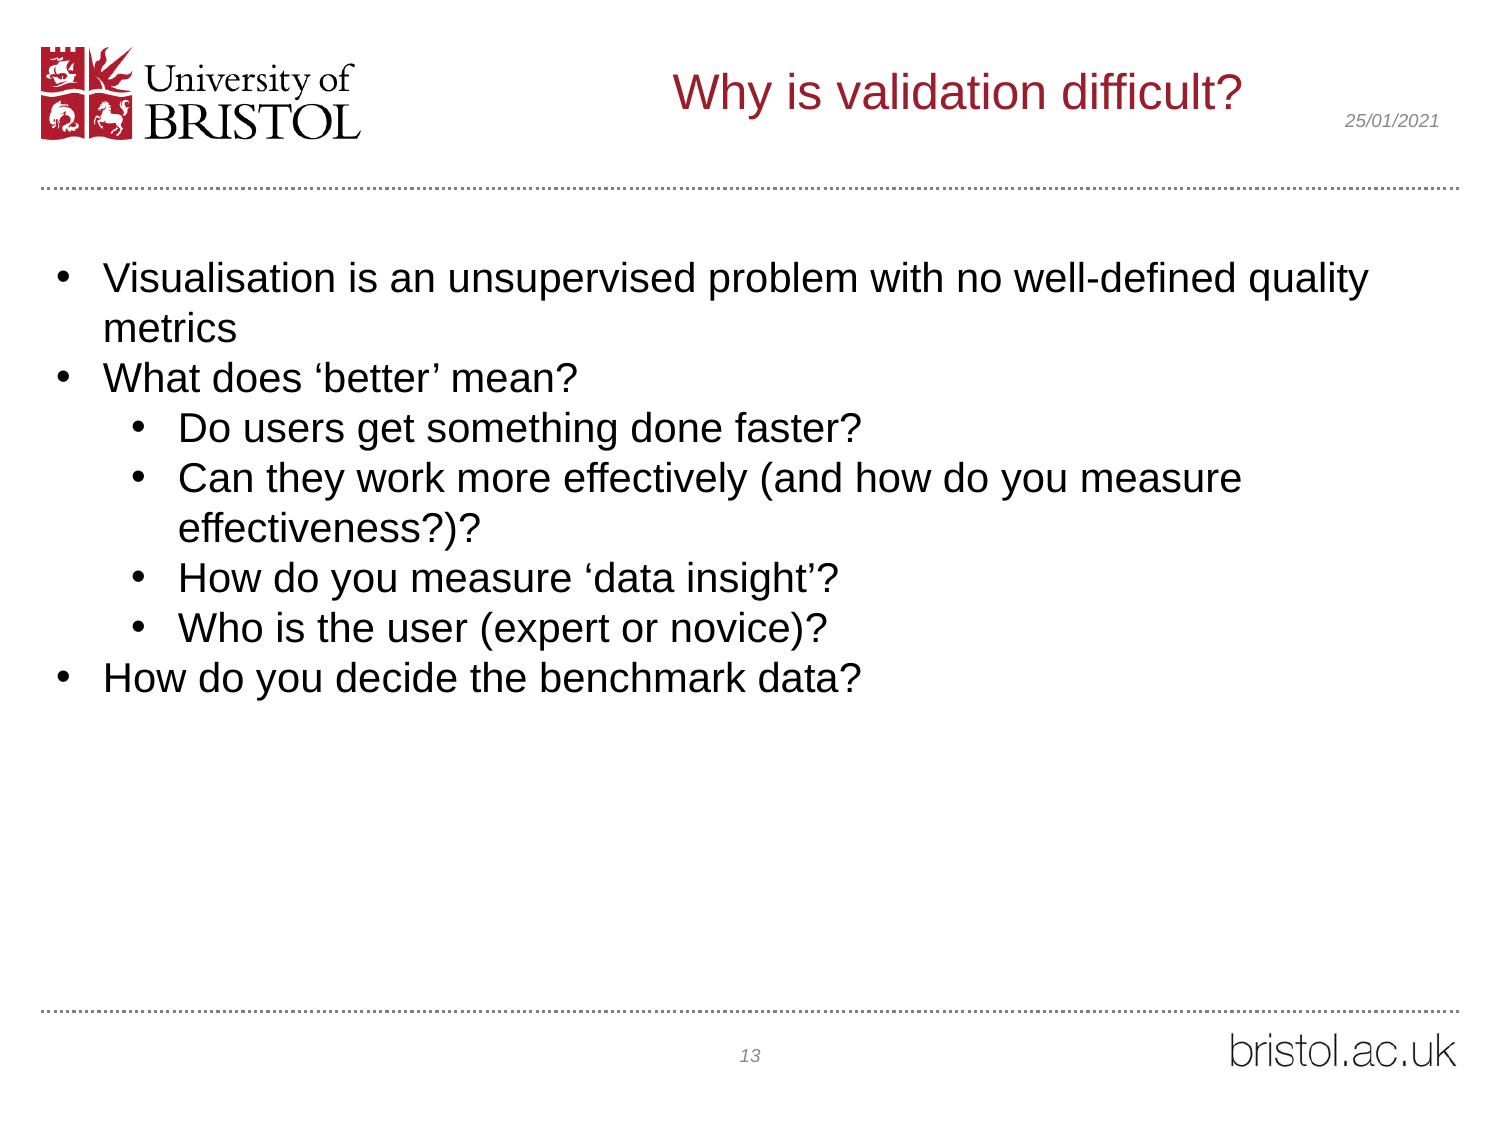

# Why is validation difficult?
25/01/2021
Visualisation is an unsupervised problem with no well-defined quality metrics
What does ‘better’ mean?
Do users get something done faster?
Can they work more effectively (and how do you measure effectiveness?)?
How do you measure ‘data insight’?
Who is the user (expert or novice)?
How do you decide the benchmark data?

13